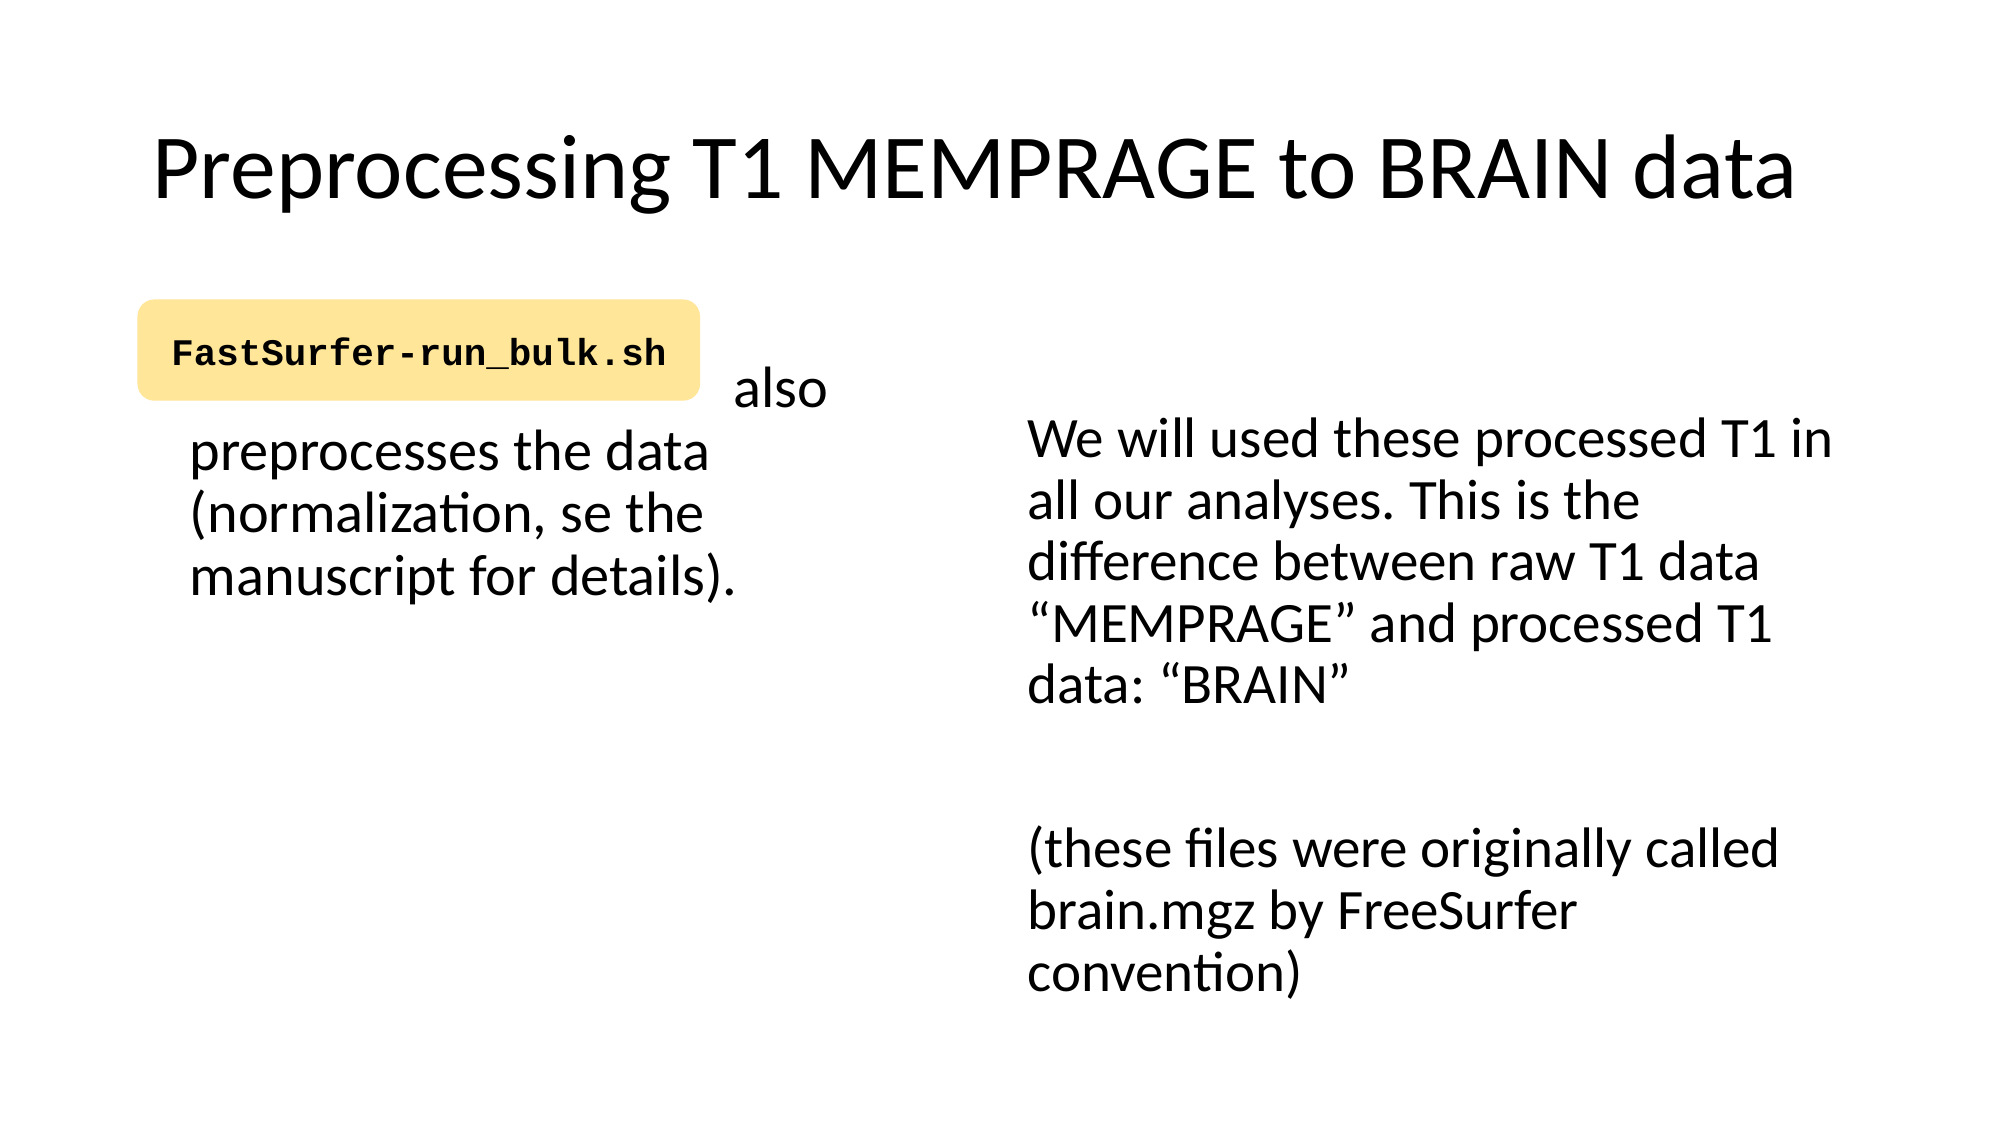

# Preprocessing T1 MEMPRAGE to BRAIN data
FastSurfer-run_bulk.sh
                                         also preprocesses the data (normalization, se the manuscript for details).

We will used these processed T1 in all our analyses. This is the difference between raw T1 data “MEMPRAGE” and processed T1 data: “BRAIN”

(these files were originally called brain.mgz by FreeSurfer convention)